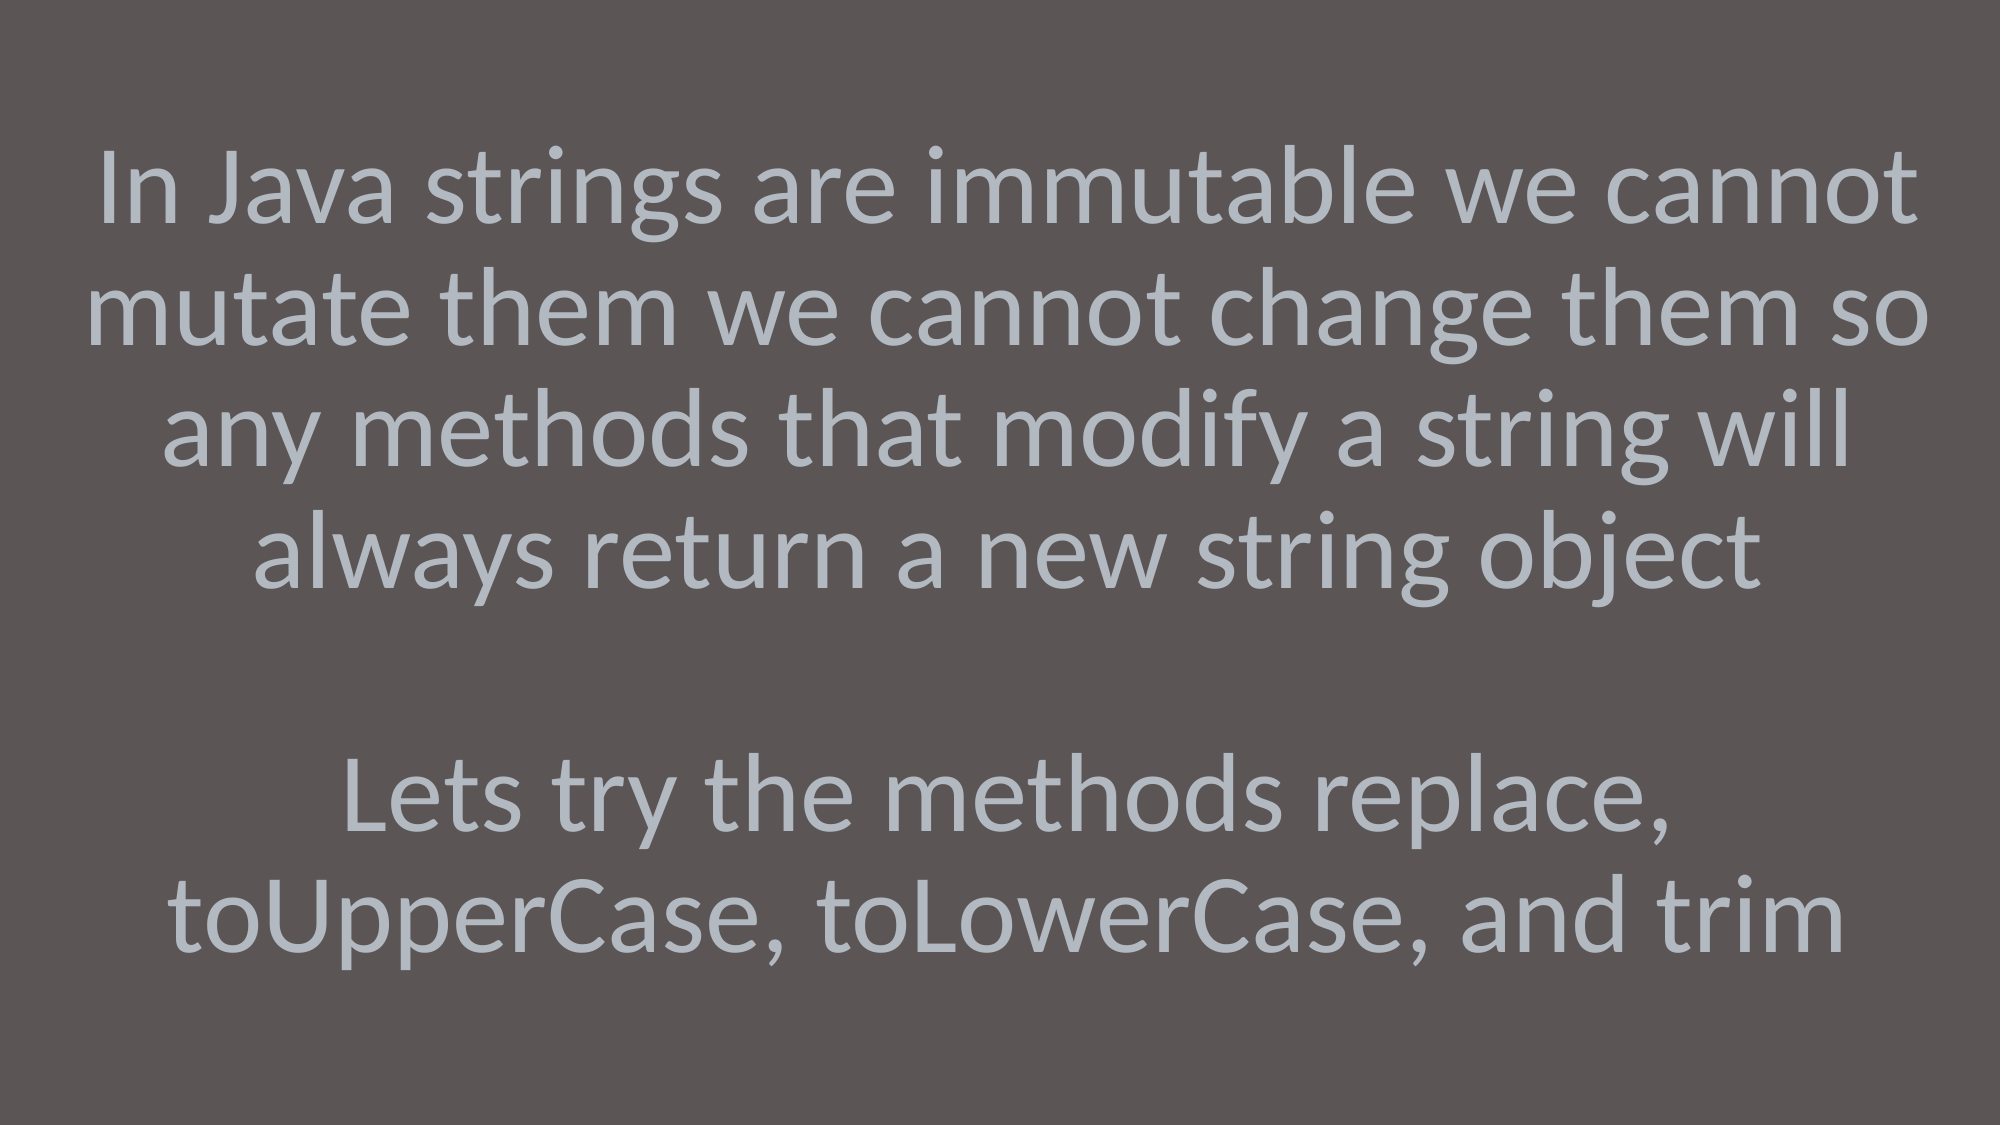

# In Java strings are immutable we cannot mutate them we cannot change them so any methods that modify a string will always return a new string object Lets try the methods replace, toUpperCase, toLowerCase, and trim